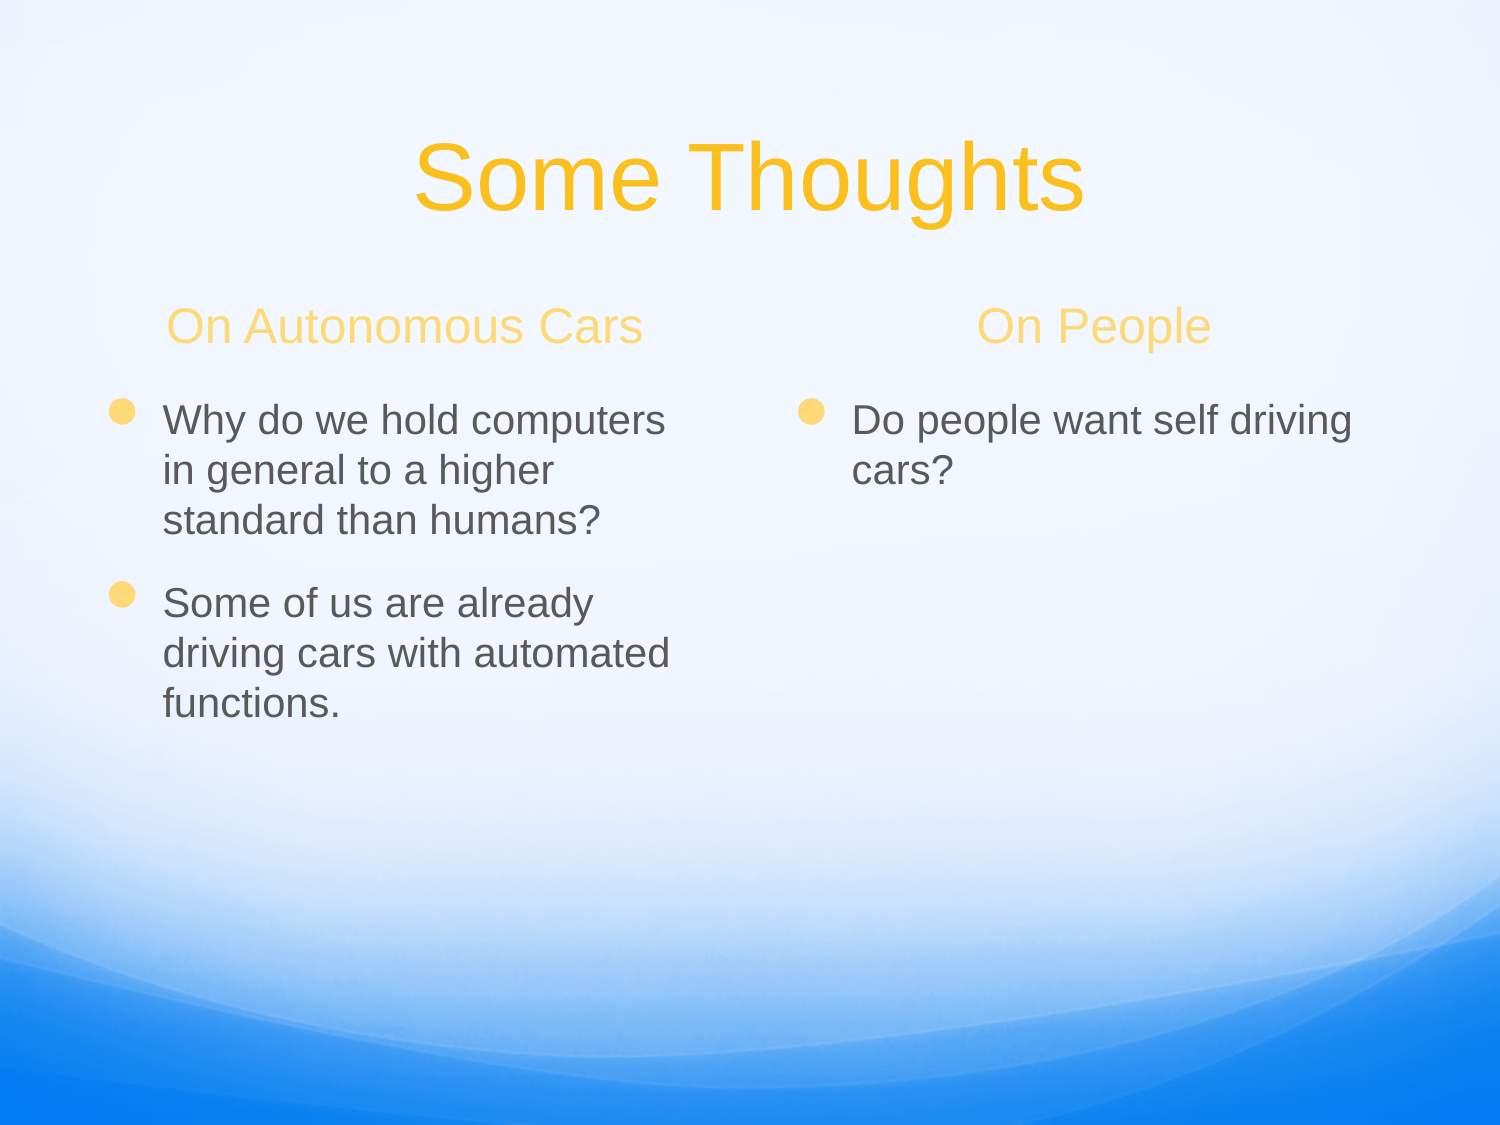

# Some Thoughts
On Autonomous Cars
On People
Why do we hold computers in general to a higher standard than humans?
Some of us are already driving cars with automated functions.
Do people want self driving cars?